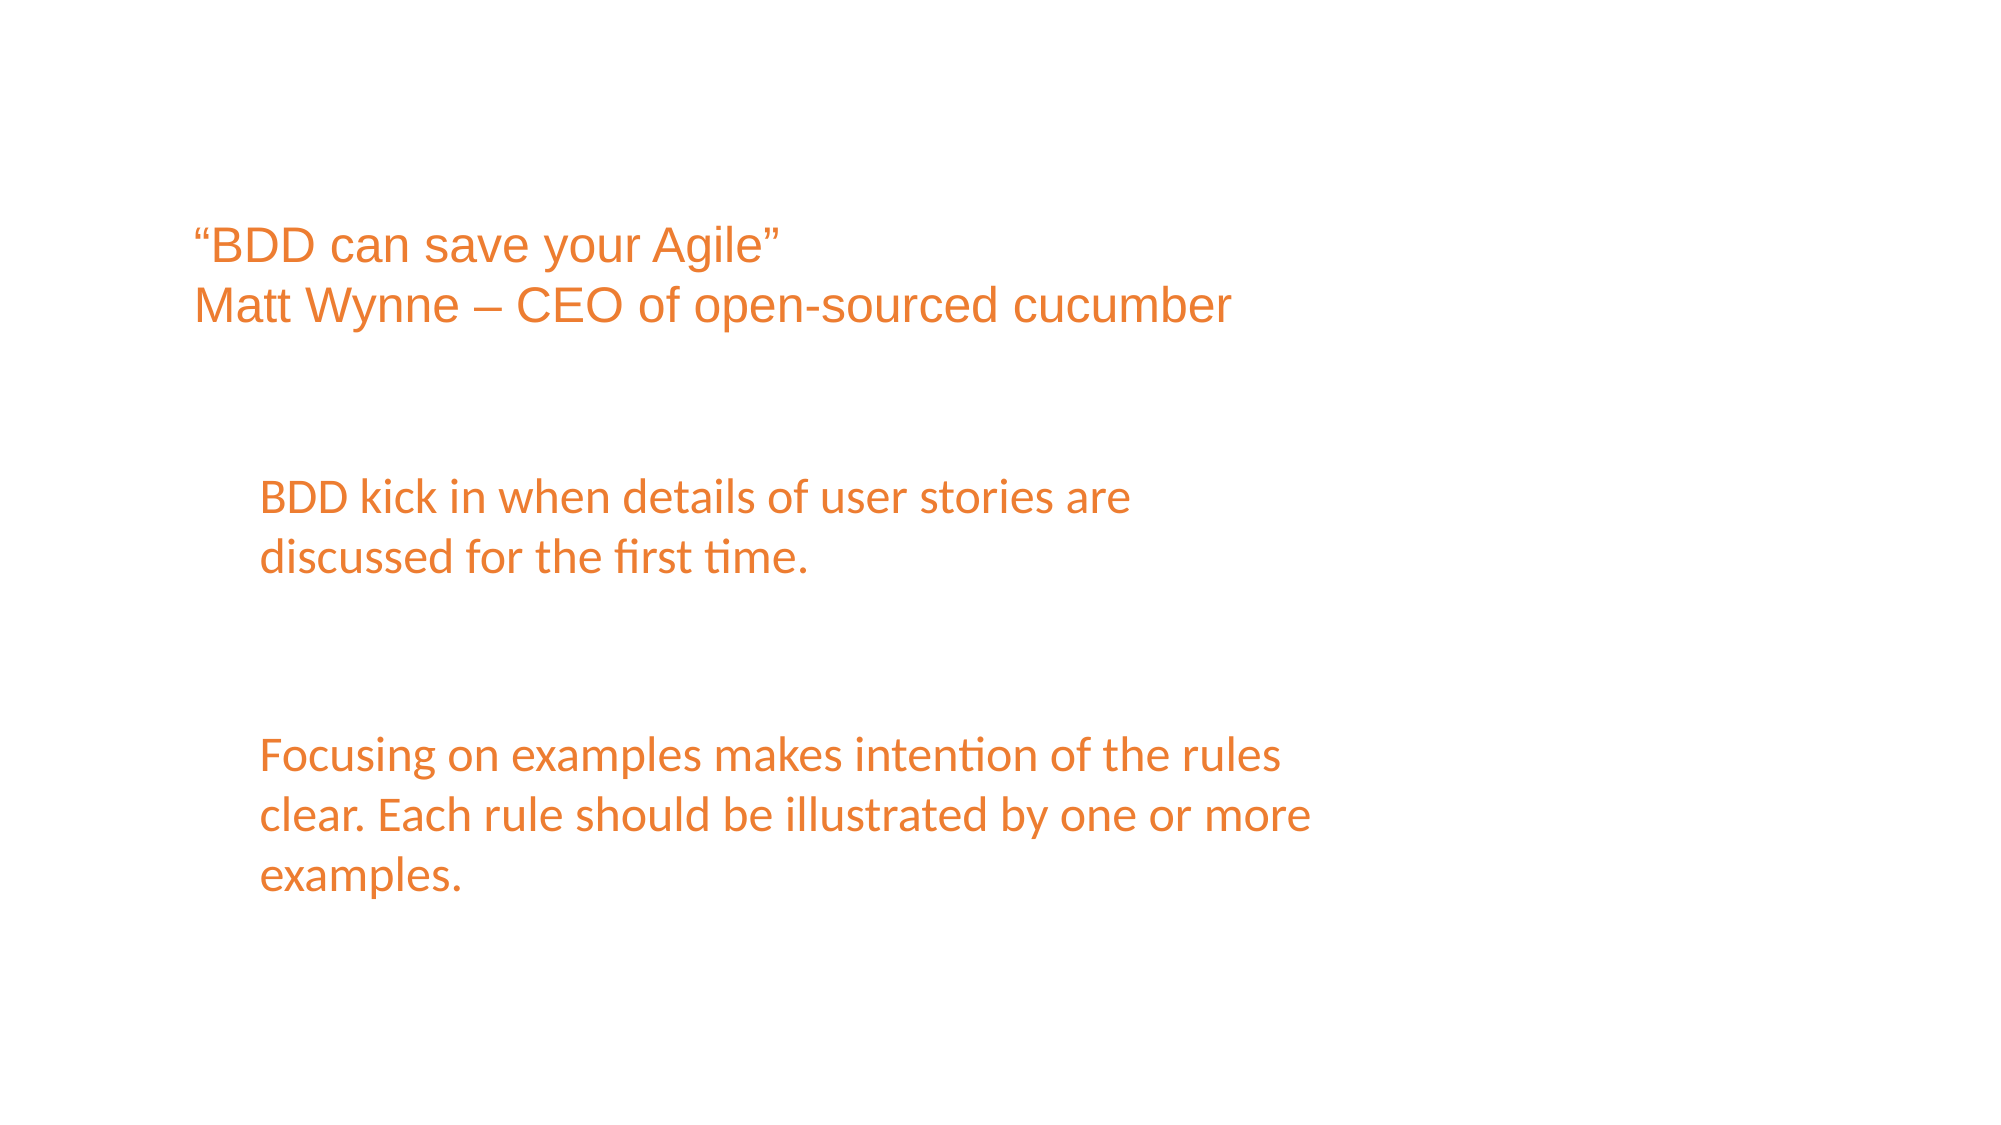

“BDD can save your Agile”
Matt Wynne – CEO of open-sourced cucumber
BDD kick in when details of user stories are discussed for the first time.
Focusing on examples makes intention of the rules clear. Each rule should be illustrated by one or more examples.